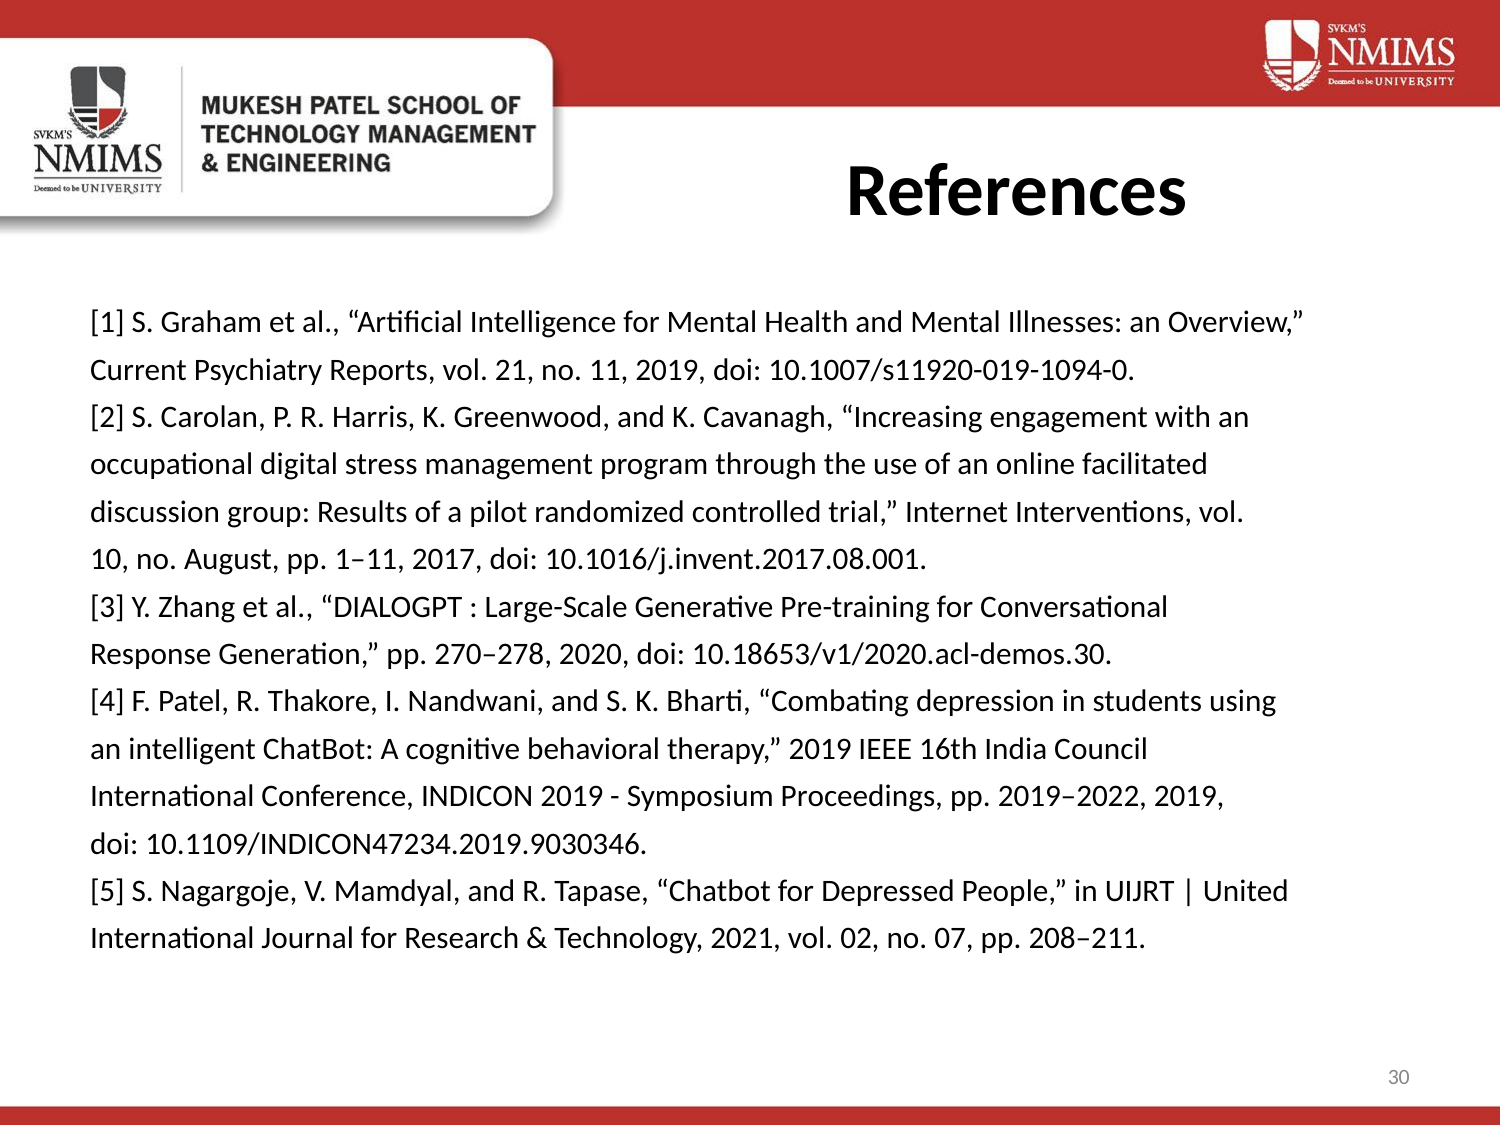

# References
[1] S. Graham et al., “Artificial Intelligence for Mental Health and Mental Illnesses: an Overview,”
Current Psychiatry Reports, vol. 21, no. 11, 2019, doi: 10.1007/s11920-019-1094-0.
[2] S. Carolan, P. R. Harris, K. Greenwood, and K. Cavanagh, “Increasing engagement with an
occupational digital stress management program through the use of an online facilitated
discussion group: Results of a pilot randomized controlled trial,” Internet Interventions, vol.
10, no. August, pp. 1–11, 2017, doi: 10.1016/j.invent.2017.08.001.
[3] Y. Zhang et al., “DIALOGPT : Large-Scale Generative Pre-training for Conversational
Response Generation,” pp. 270–278, 2020, doi: 10.18653/v1/2020.acl-demos.30.
[4] F. Patel, R. Thakore, I. Nandwani, and S. K. Bharti, “Combating depression in students using
an intelligent ChatBot: A cognitive behavioral therapy,” 2019 IEEE 16th India Council
International Conference, INDICON 2019 - Symposium Proceedings, pp. 2019–2022, 2019,
doi: 10.1109/INDICON47234.2019.9030346.
[5] S. Nagargoje, V. Mamdyal, and R. Tapase, “Chatbot for Depressed People,” in UIJRT | United
International Journal for Research & Technology, 2021, vol. 02, no. 07, pp. 208–211.

30